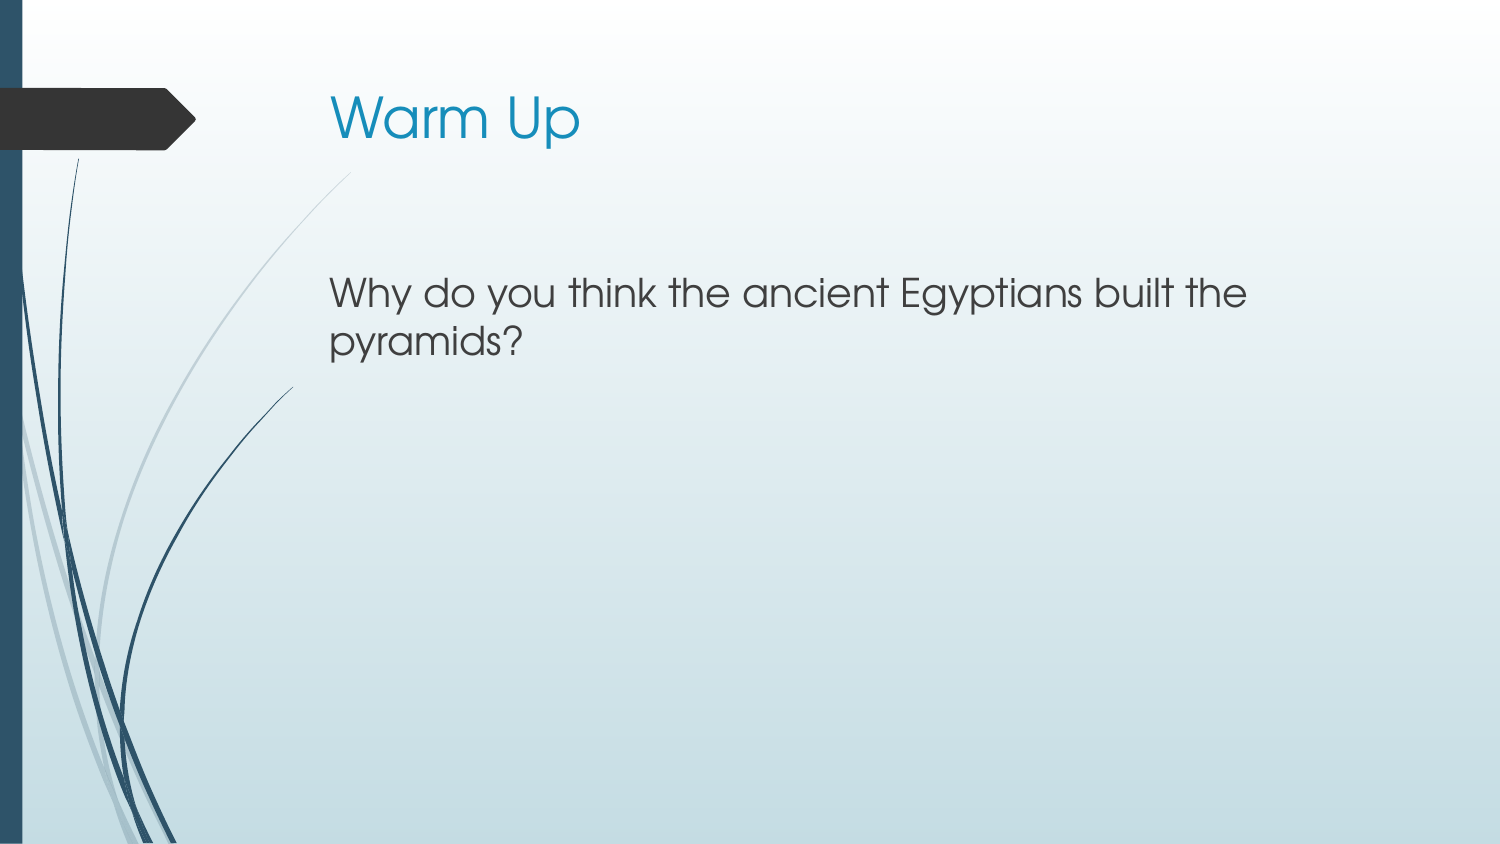

# Warm Up
Why do you think the ancient Egyptians built the pyramids?